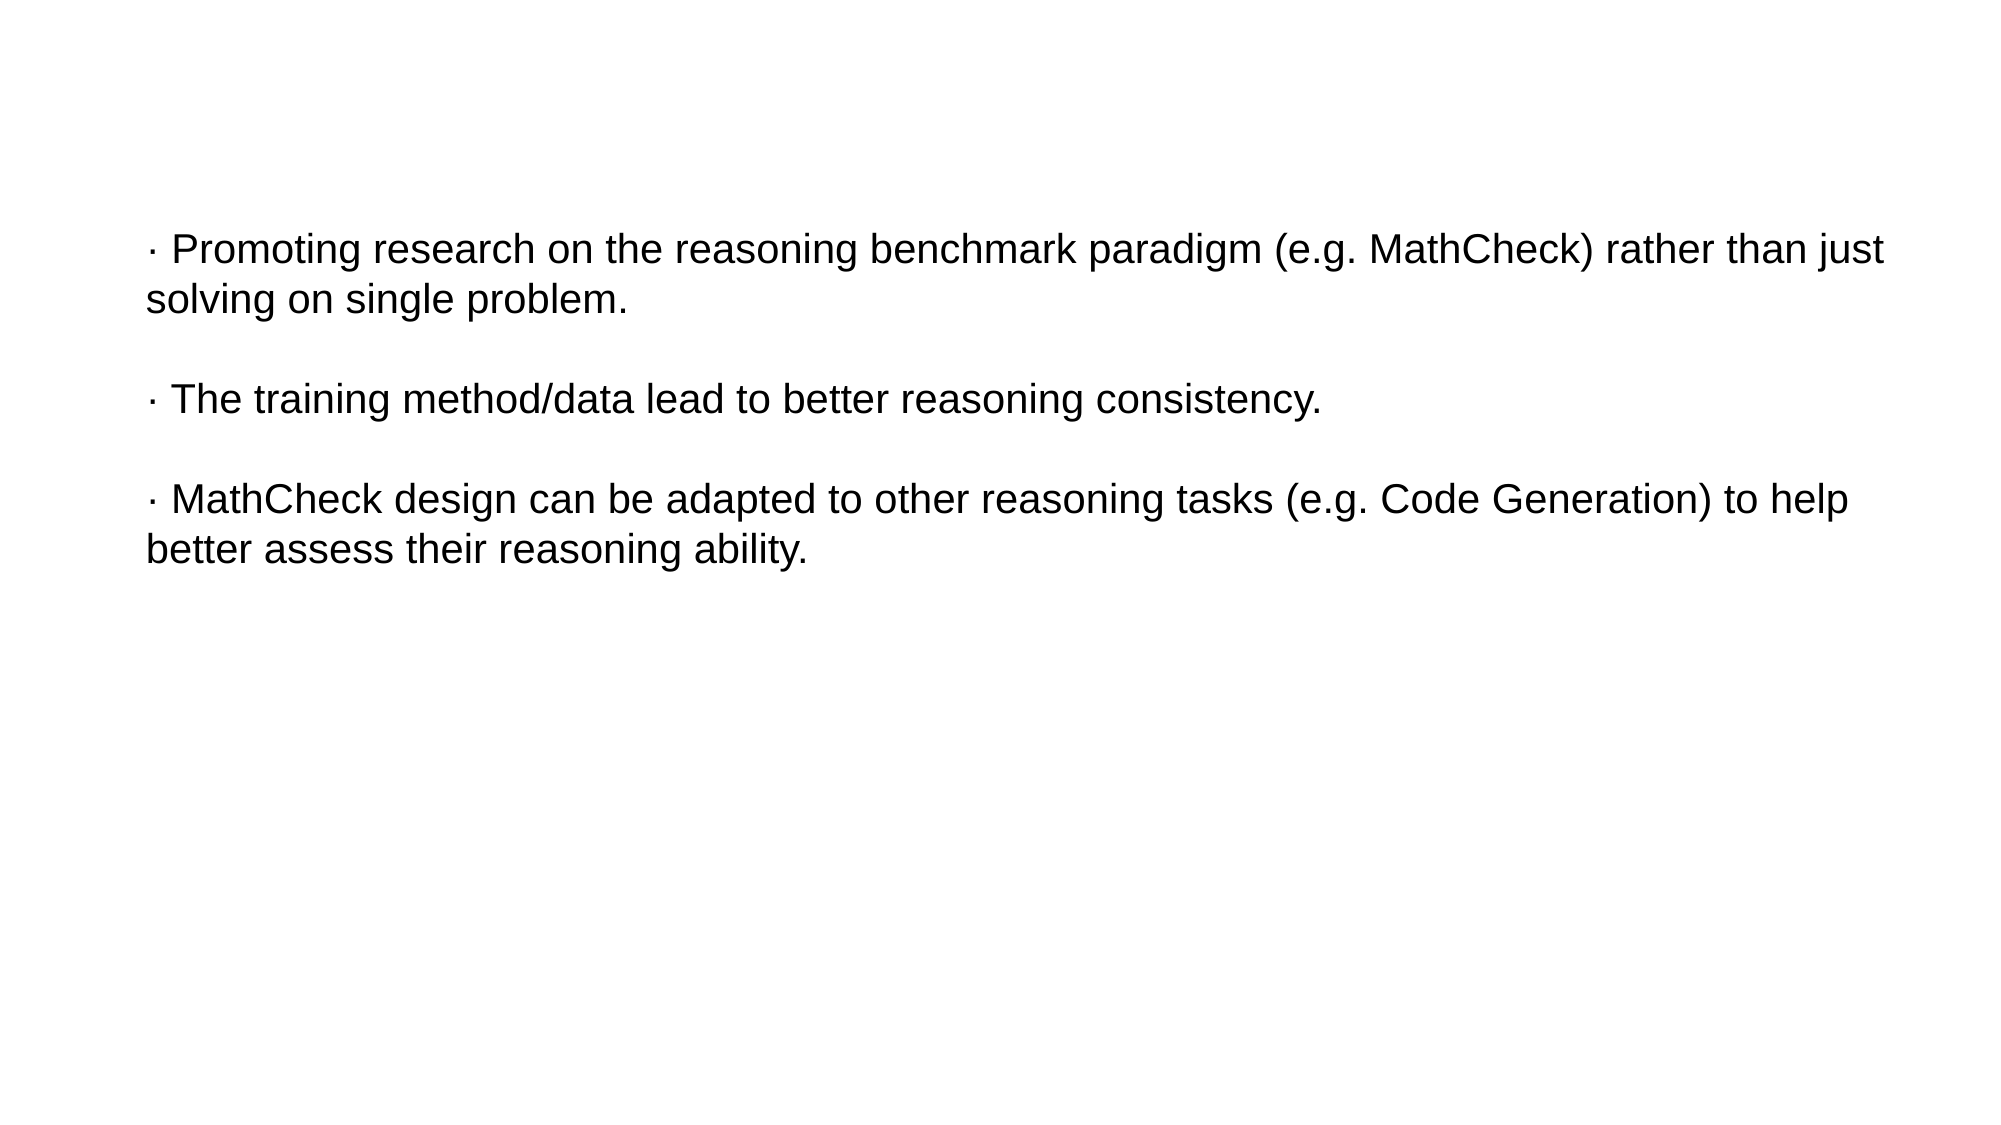

· Promoting research on the reasoning benchmark paradigm (e.g. MathCheck) rather than just solving on single problem.

· The training method/data lead to better reasoning consistency.

· MathCheck design can be adapted to other reasoning tasks (e.g. Code Generation) to help better assess their reasoning ability.